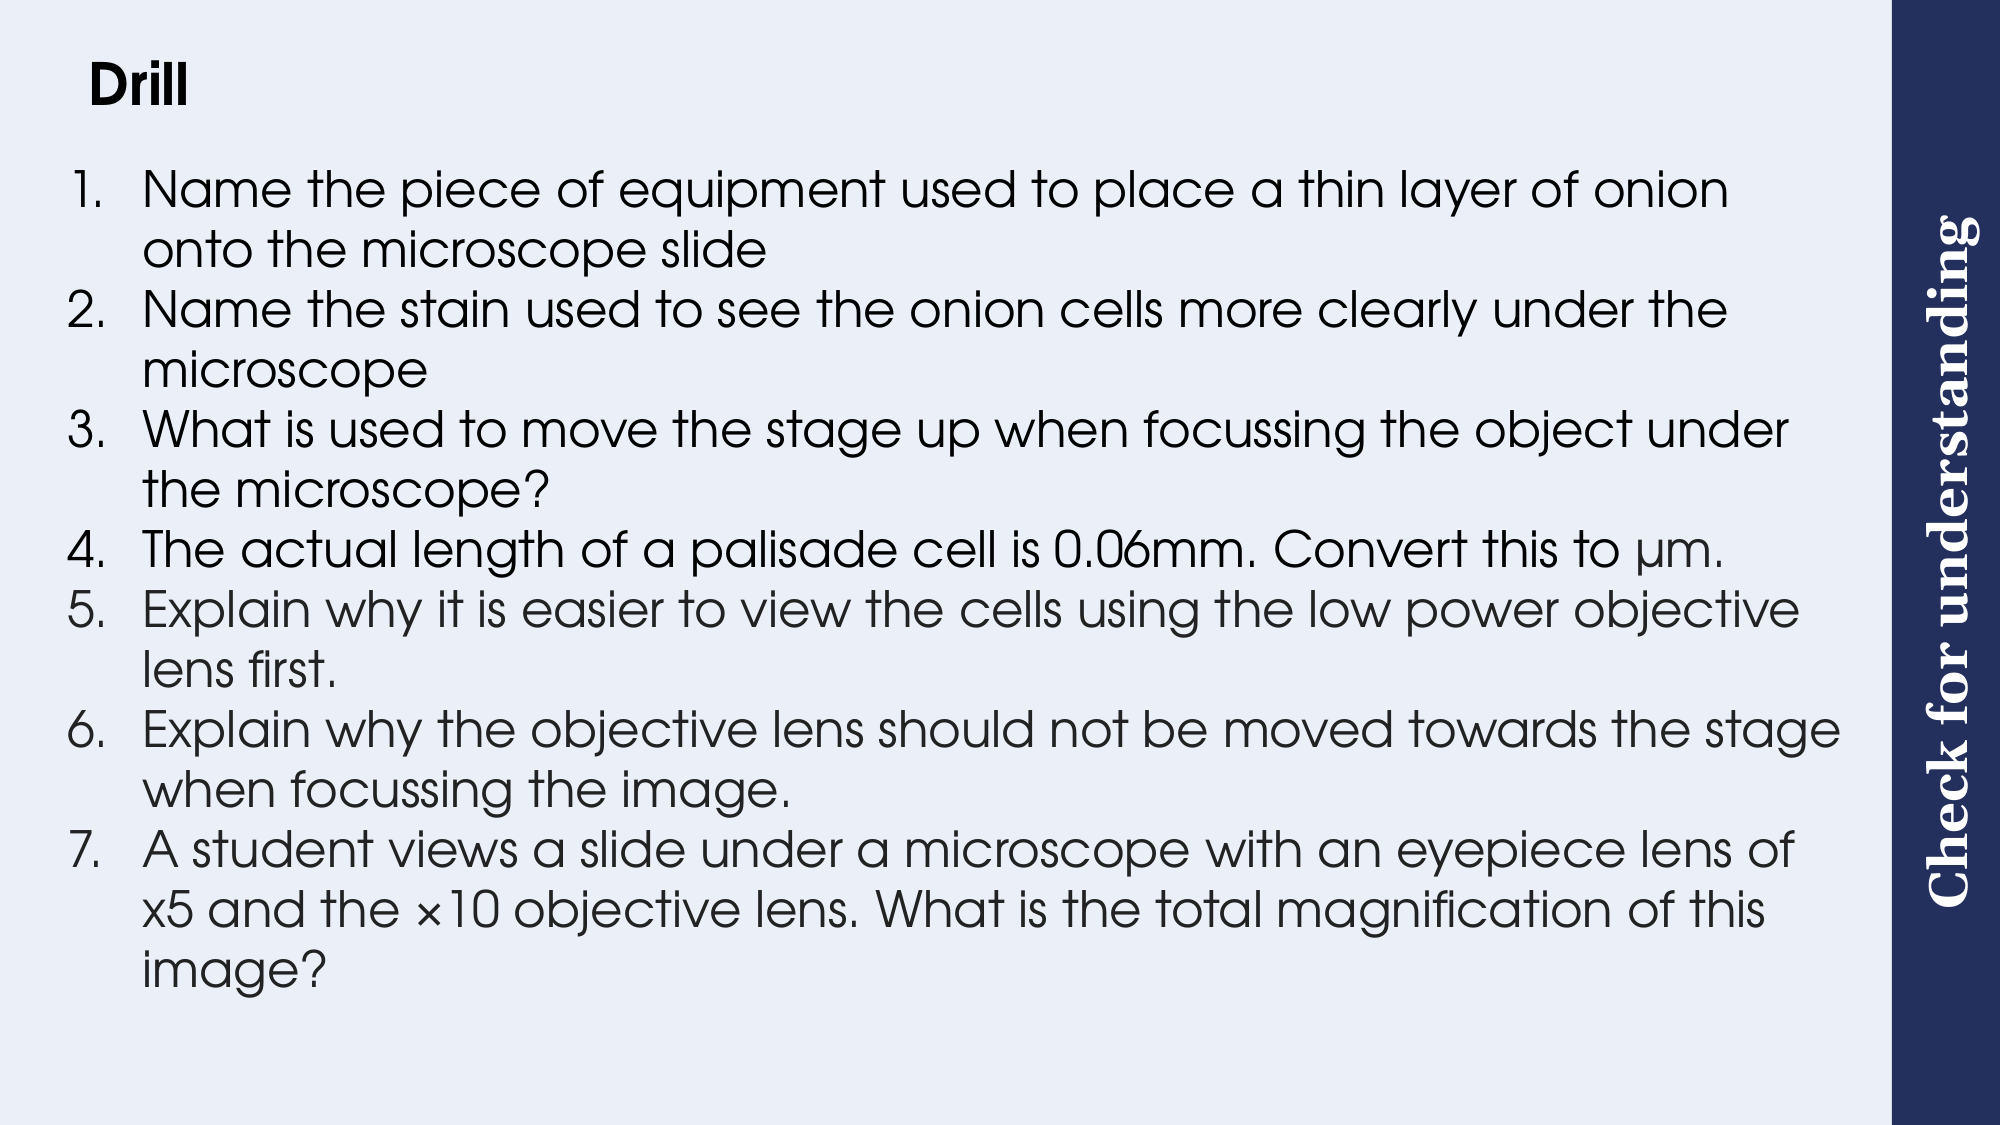

# Drill
Name the piece of equipment used to place a thin layer of onion onto the microscope slide
Name the stain used to see the onion cells more clearly under the microscope
What is used to move the stage up when focussing the object under the microscope?
The actual length of a palisade cell is 0.06mm. Convert this to µm.
Explain why it is easier to view the cells using the low power objective lens first.
Explain why the objective lens should not be moved towards the stage when focussing the image.
A student views a slide under a microscope with an eyepiece lens of x5 and the ×10 objective lens. What is the total magnification of this image?